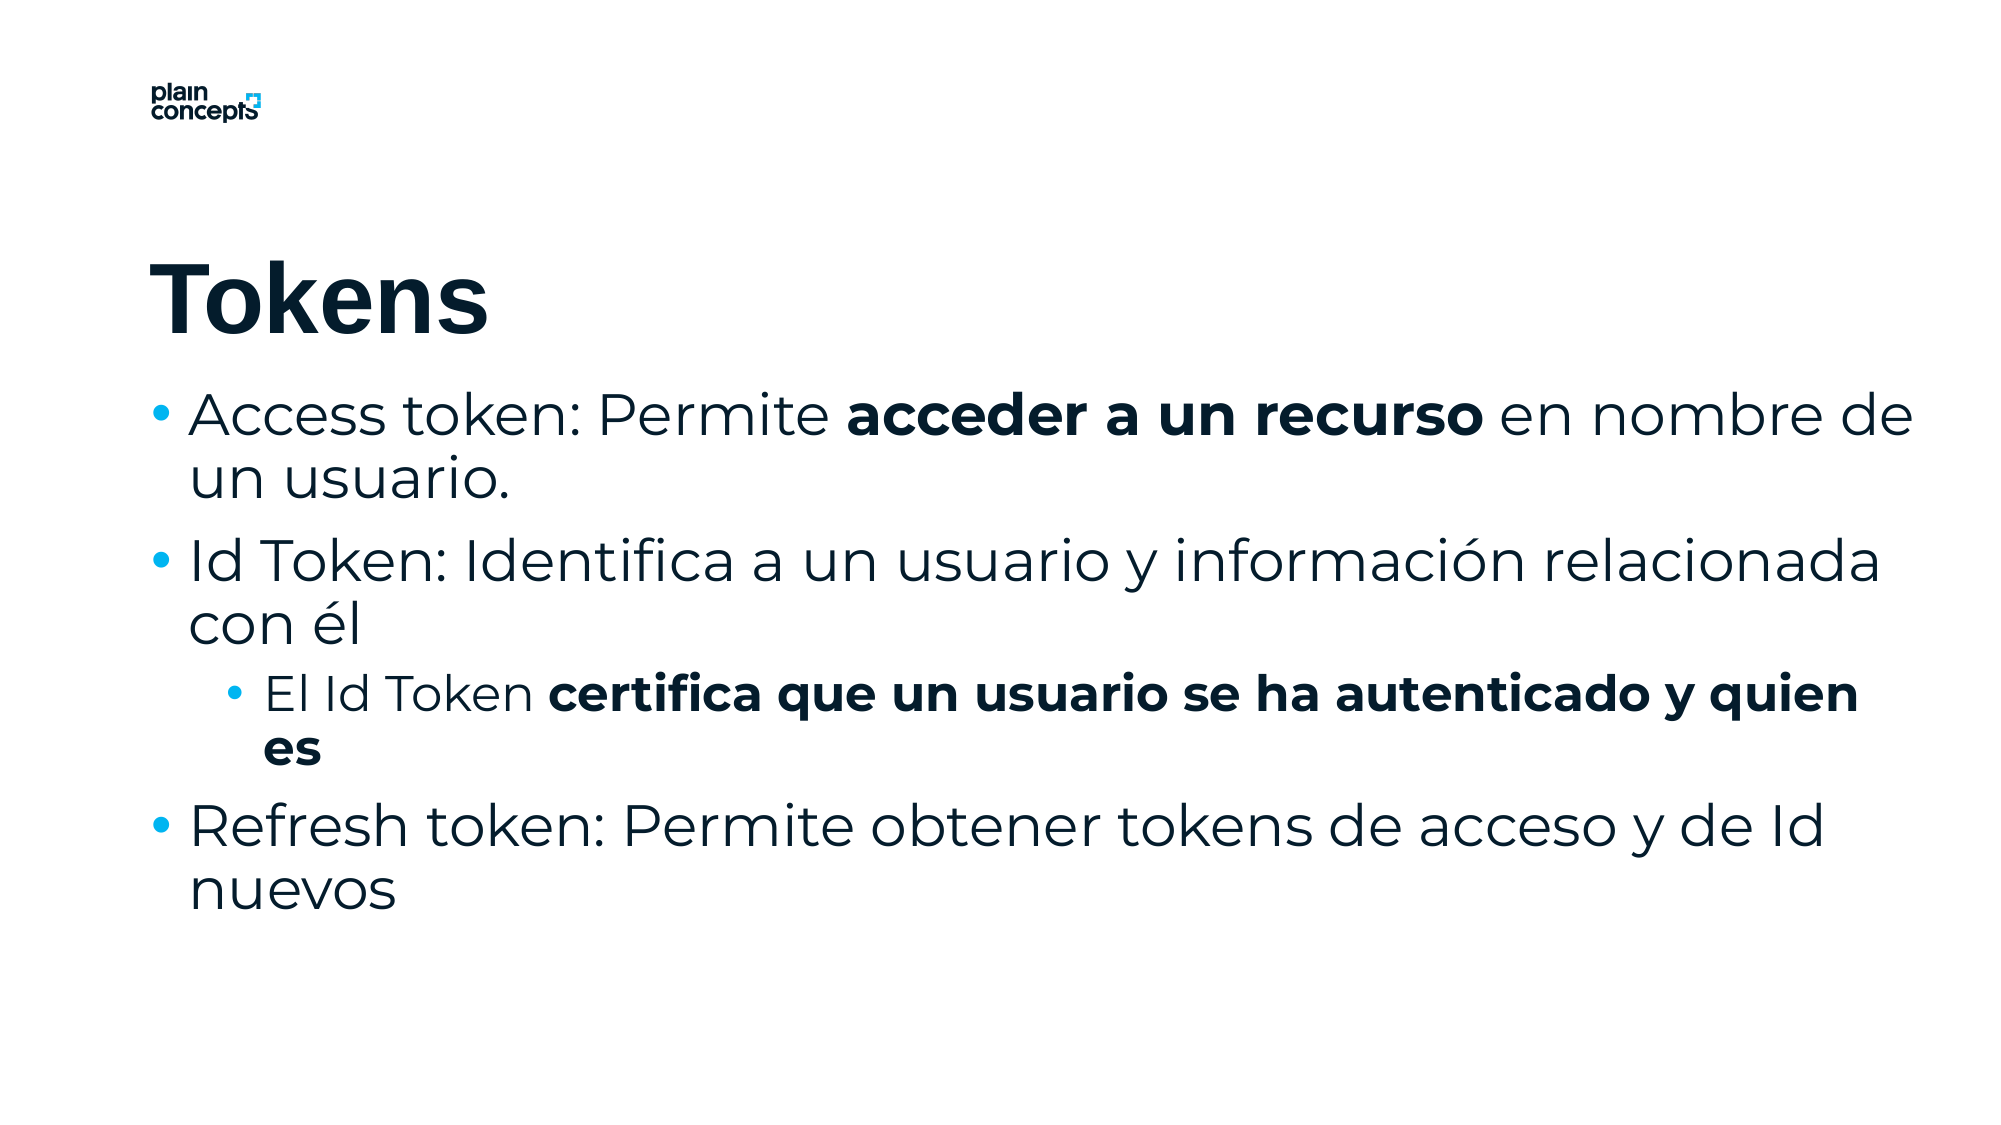

Tokens
Access token: Permite acceder a un recurso en nombre de un usuario.
Id Token: Identifica a un usuario y información relacionada con él
El Id Token certifica que un usuario se ha autenticado y quien es
Refresh token: Permite obtener tokens de acceso y de Id nuevos